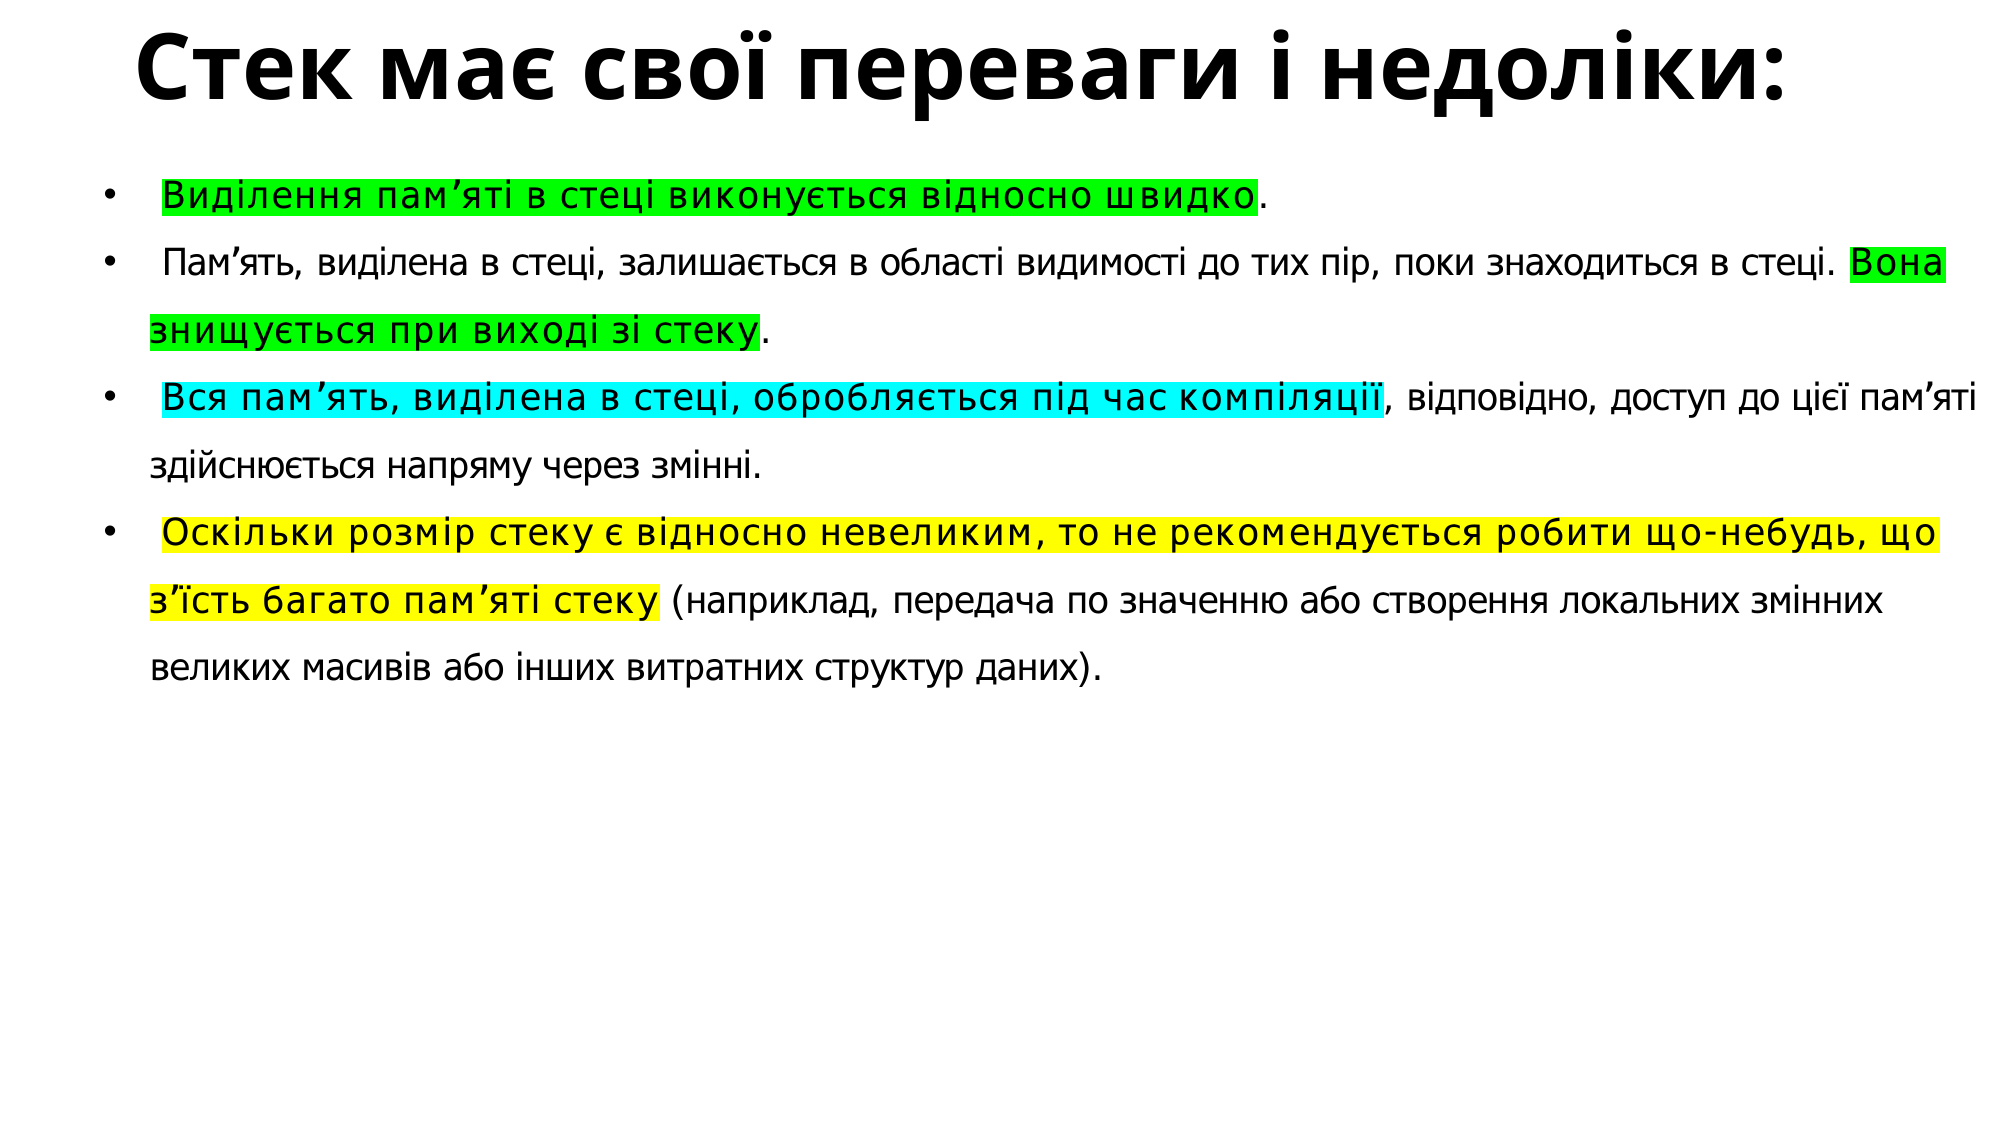

# Стек має свої переваги і недоліки:
 Виділення пам’яті в стеці виконується відносно швидко.
 Пам’ять, виділена в стеці, залишається в області видимості до тих пір, поки знаходиться в стеці. Вона знищується при виході зі стеку.
 Вся пам’ять, виділена в стеці, обробляється під час компіляції, відповідно, доступ до цієї пам’яті здійснюється напряму через змінні.
 Оскільки розмір стеку є відносно невеликим, то не рекомендується робити що-небудь, що з’їсть багато пам’яті стеку (наприклад, передача по значенню або створення локальних змінних великих масивів або інших витратних структур даних).